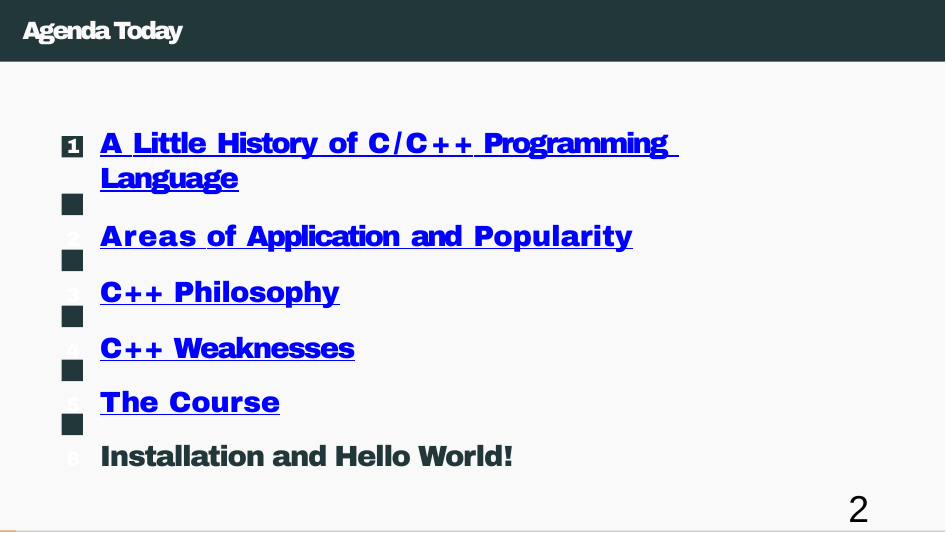

# Agenda Today
A Little History of C/C++ Programming Language
Areas of Application and Popularity
C++ Philosophy
C++ Weaknesses
The Course
Installation and Hello World!